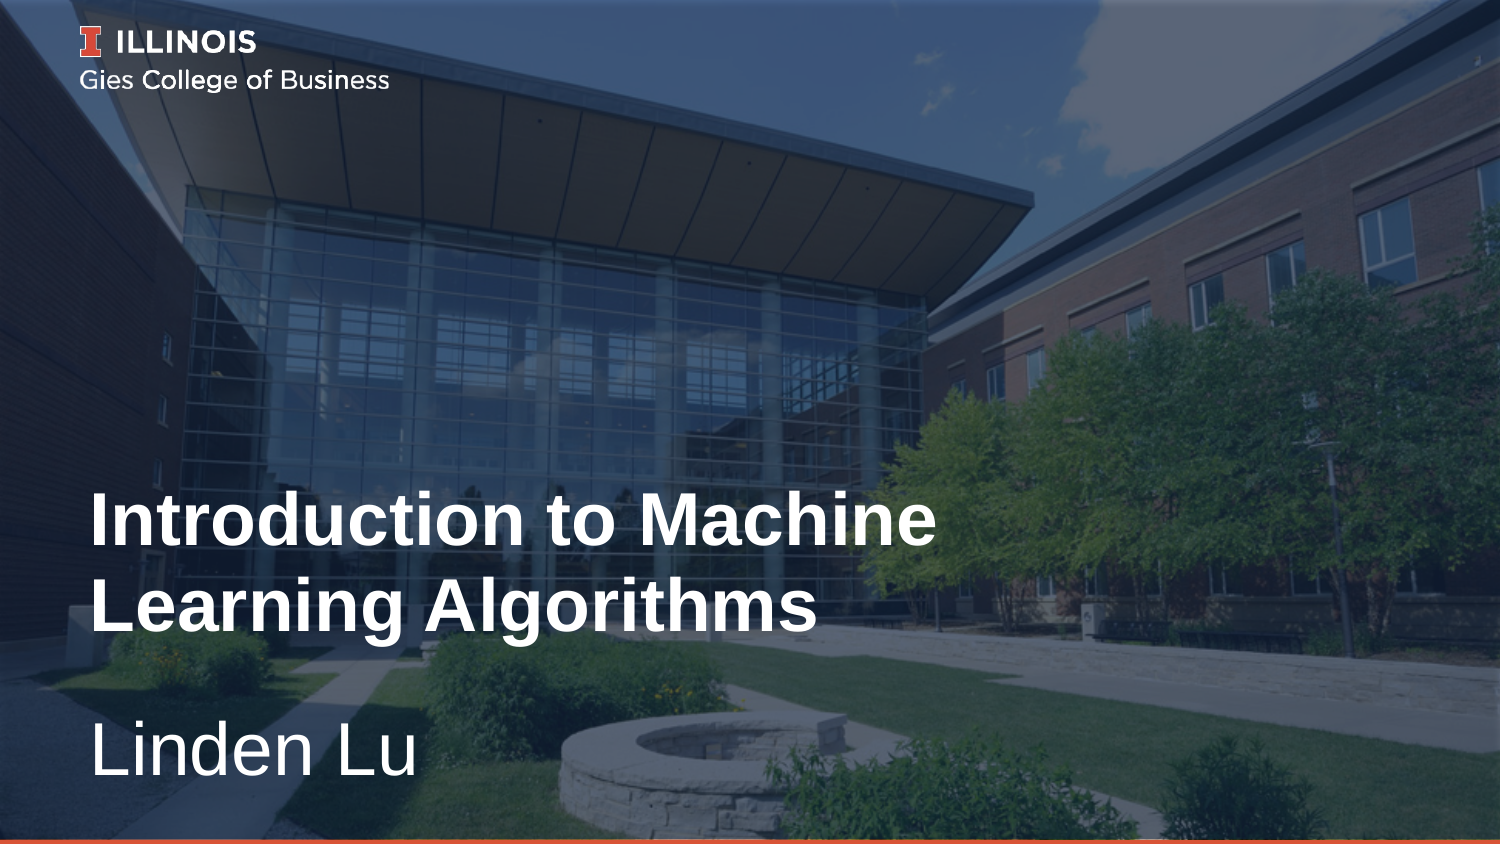

# Introduction to Machine Learning Algorithms
Linden Lu